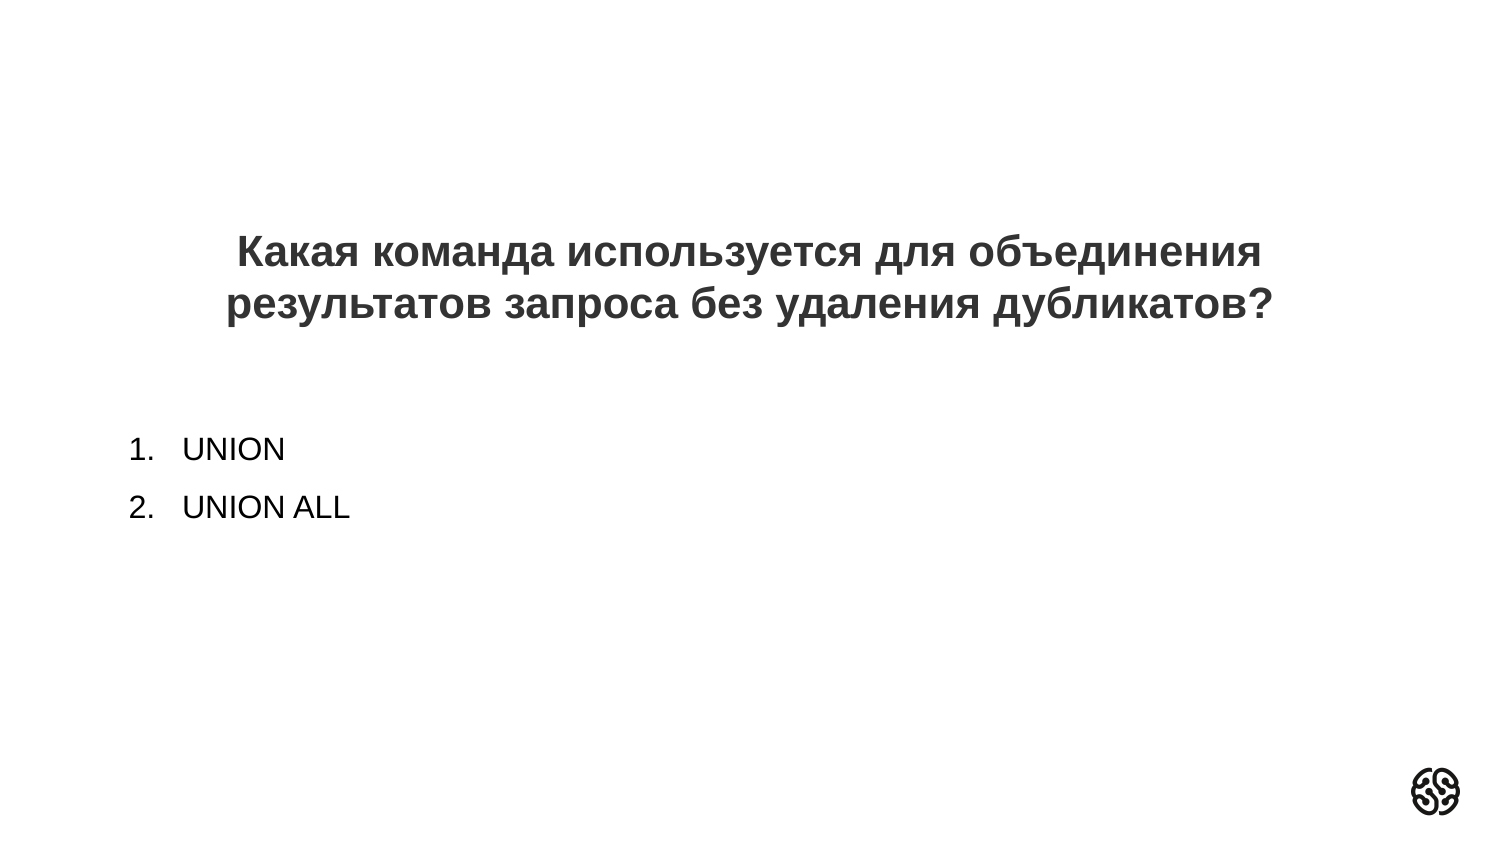

# Какая команда используется для объединения результатов запроса без удаления дубликатов?
UNION
UNION ALL